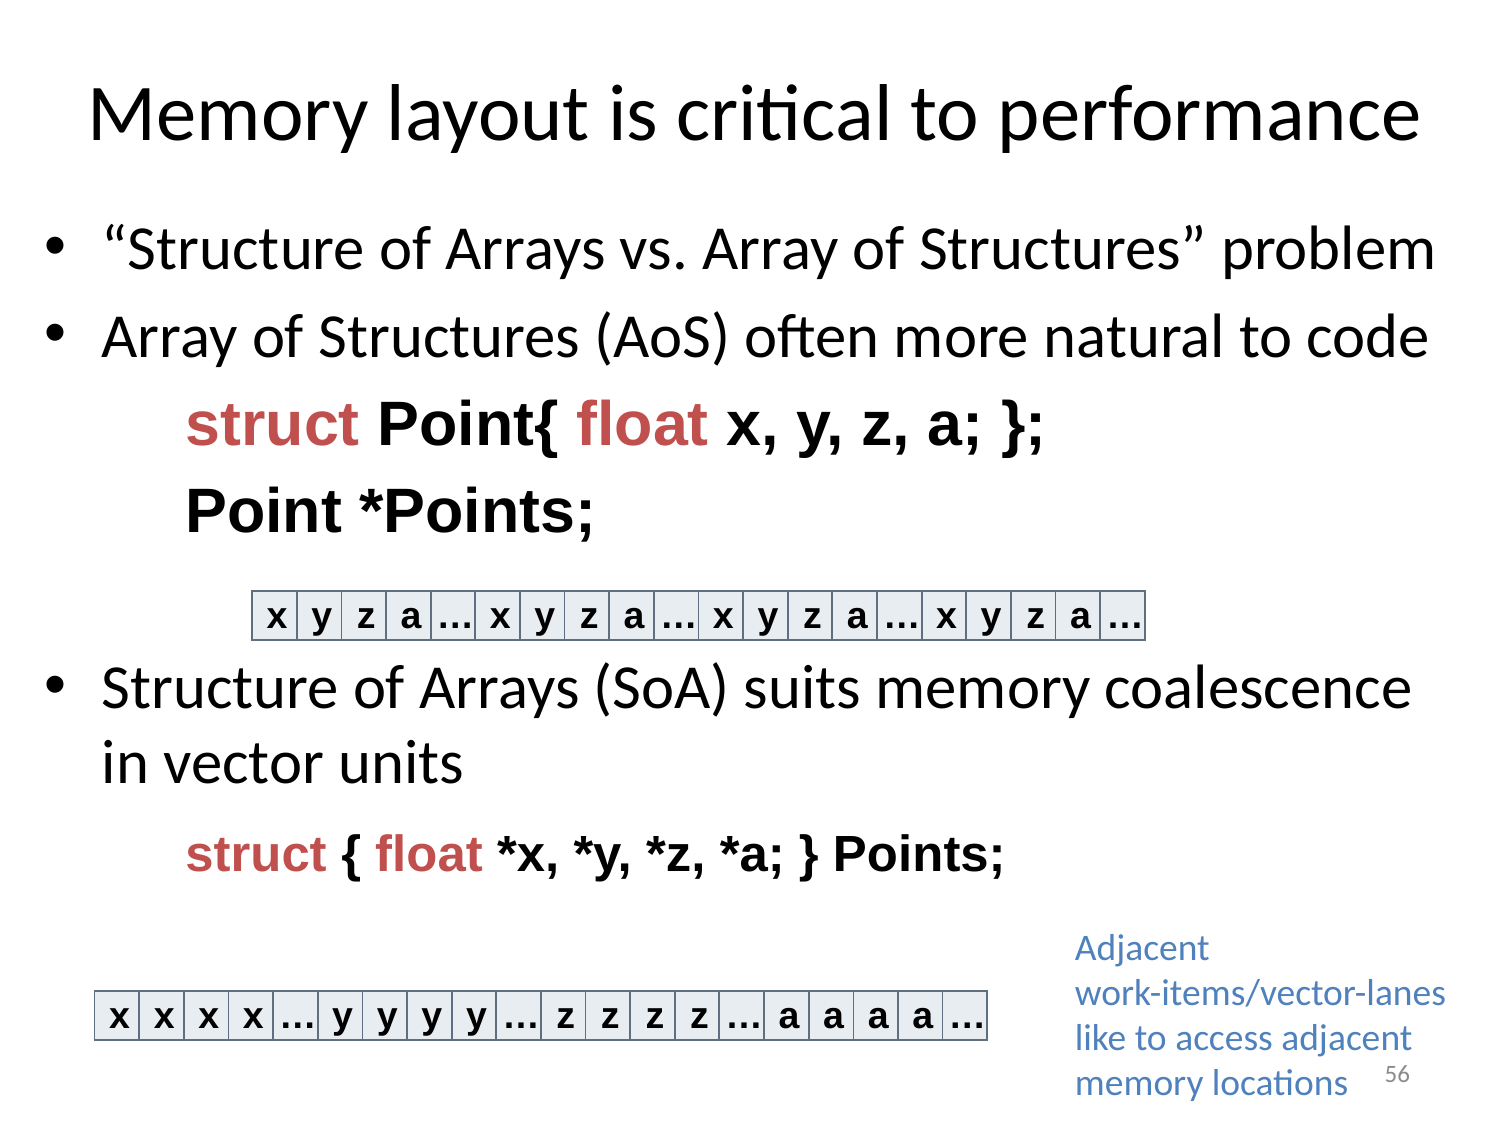

# Memory layout is critical to performance
“Structure of Arrays vs. Array of Structures” problem
Array of Structures (AoS) often more natural to code
	struct Point{ float x, y, z, a; };
	Point *Points;

Structure of Arrays (SoA) suits memory coalescence in vector units
	struct { float *x, *y, *z, *a; } Points;

| x | y | z | a | … | x | y | z | a | … | x | y | z | a | … | x | y | z | a | … |
| --- | --- | --- | --- | --- | --- | --- | --- | --- | --- | --- | --- | --- | --- | --- | --- | --- | --- | --- | --- |
Adjacent work-items/vector-lanes like to access adjacent memory locations
| x | x | x | x | … | y | y | y | y | … | z | z | z | z | … | a | a | a | a | … |
| --- | --- | --- | --- | --- | --- | --- | --- | --- | --- | --- | --- | --- | --- | --- | --- | --- | --- | --- | --- |
56